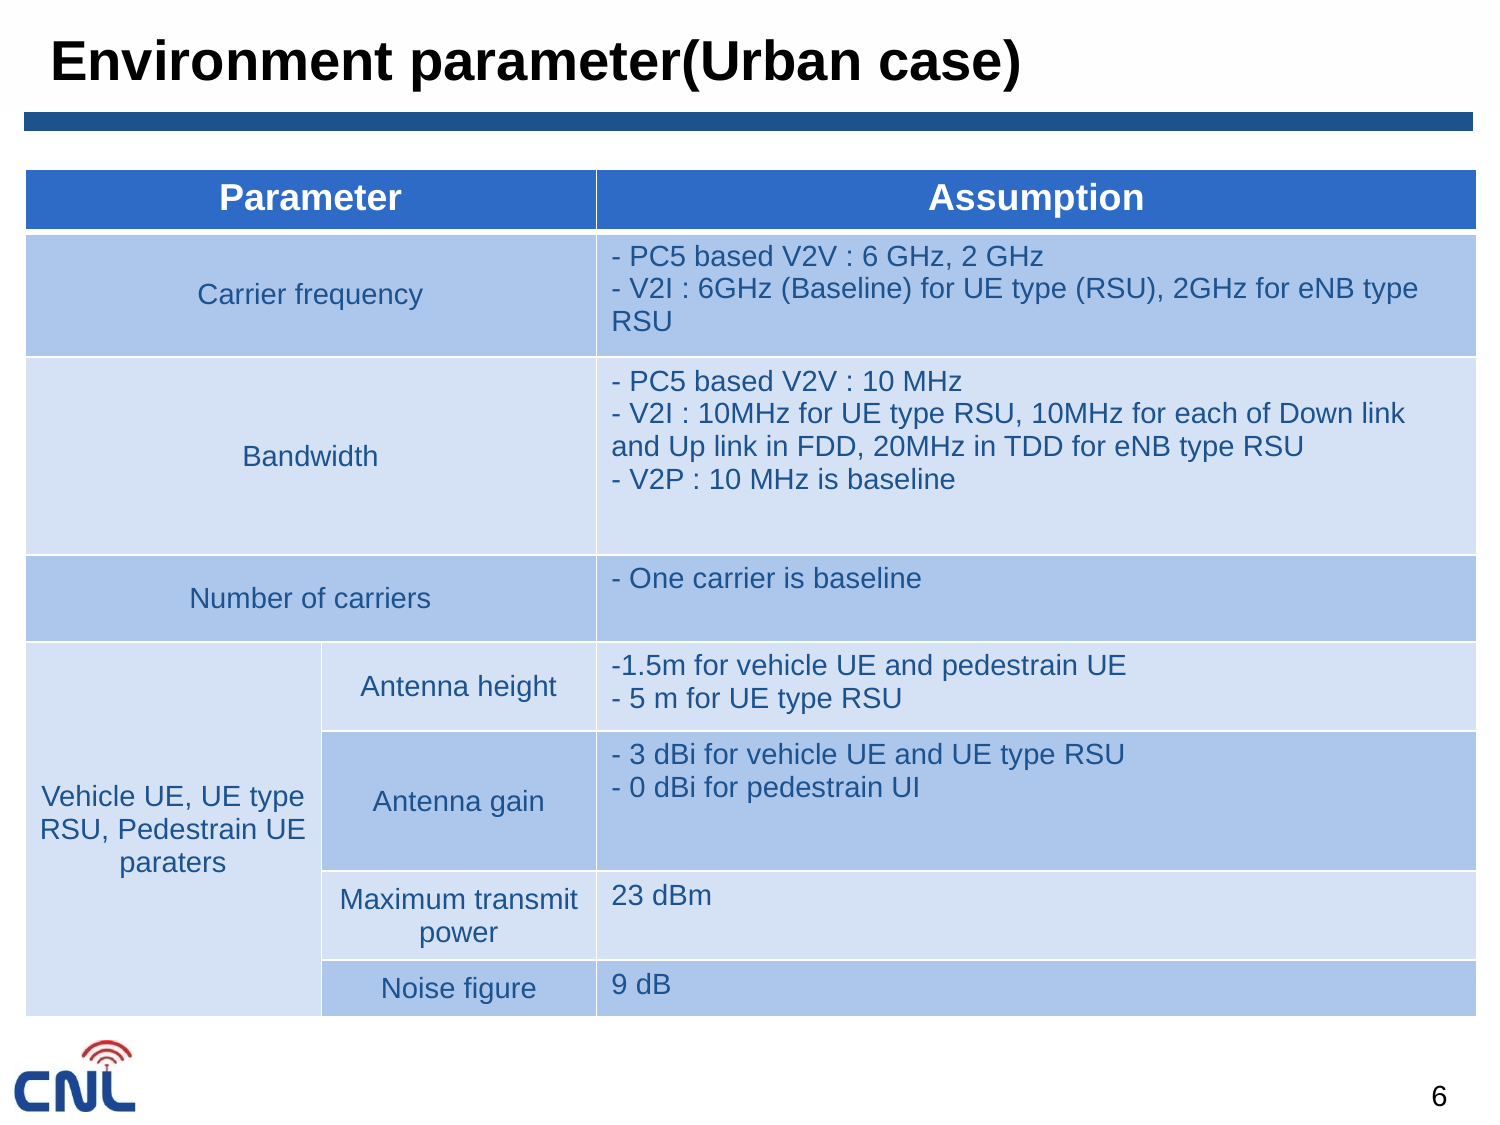

# Environment parameter(Urban case)
| Parameter |  | Assumption |
| --- | --- | --- |
| Carrier frequency |  | - PC5 based V2V : 6 GHz, 2 GHz - V2I : 6GHz (Baseline) for UE type (RSU), 2GHz for eNB type RSU |
| Bandwidth |  | - PC5 based V2V : 10 MHz - V2I : 10MHz for UE type RSU, 10MHz for each of Down link and Up link in FDD, 20MHz in TDD for eNB type RSU - V2P : 10 MHz is baseline |
| Number of carriers |  | - One carrier is baseline |
| Vehicle UE, UE type RSU, Pedestrain UE paraters | Antenna height | -1.5m for vehicle UE and pedestrain UE - 5 m for UE type RSU |
|  | Antenna gain | - 3 dBi for vehicle UE and UE type RSU - 0 dBi for pedestrain UI |
|  | Maximum transmit power | 23 dBm |
|  | Noise figure | 9 dB |
6